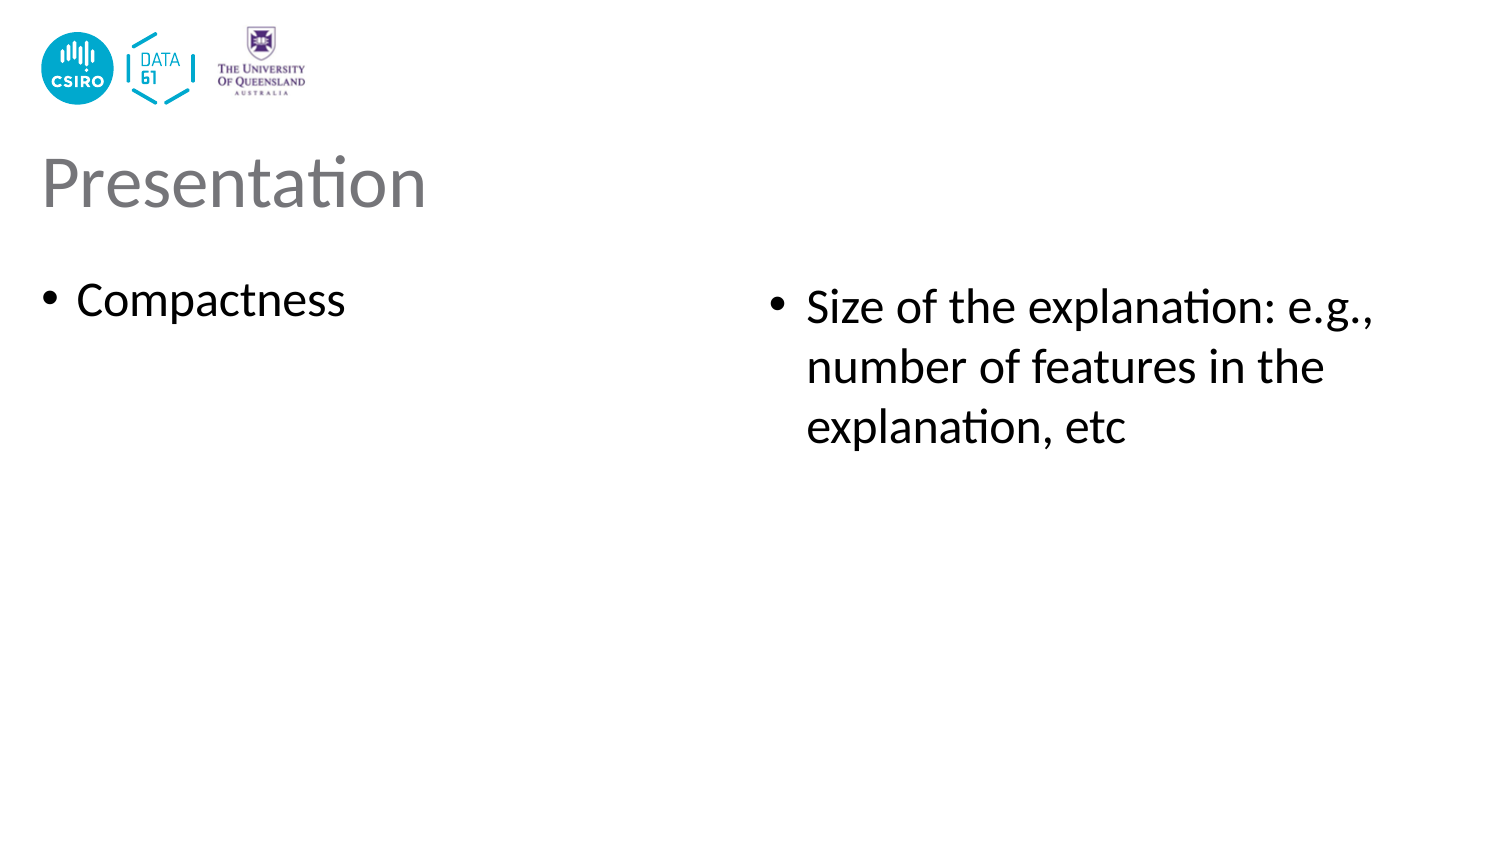

# Presentation
Compactness
Size of the explanation: e.g., number of features in the explanation, etc